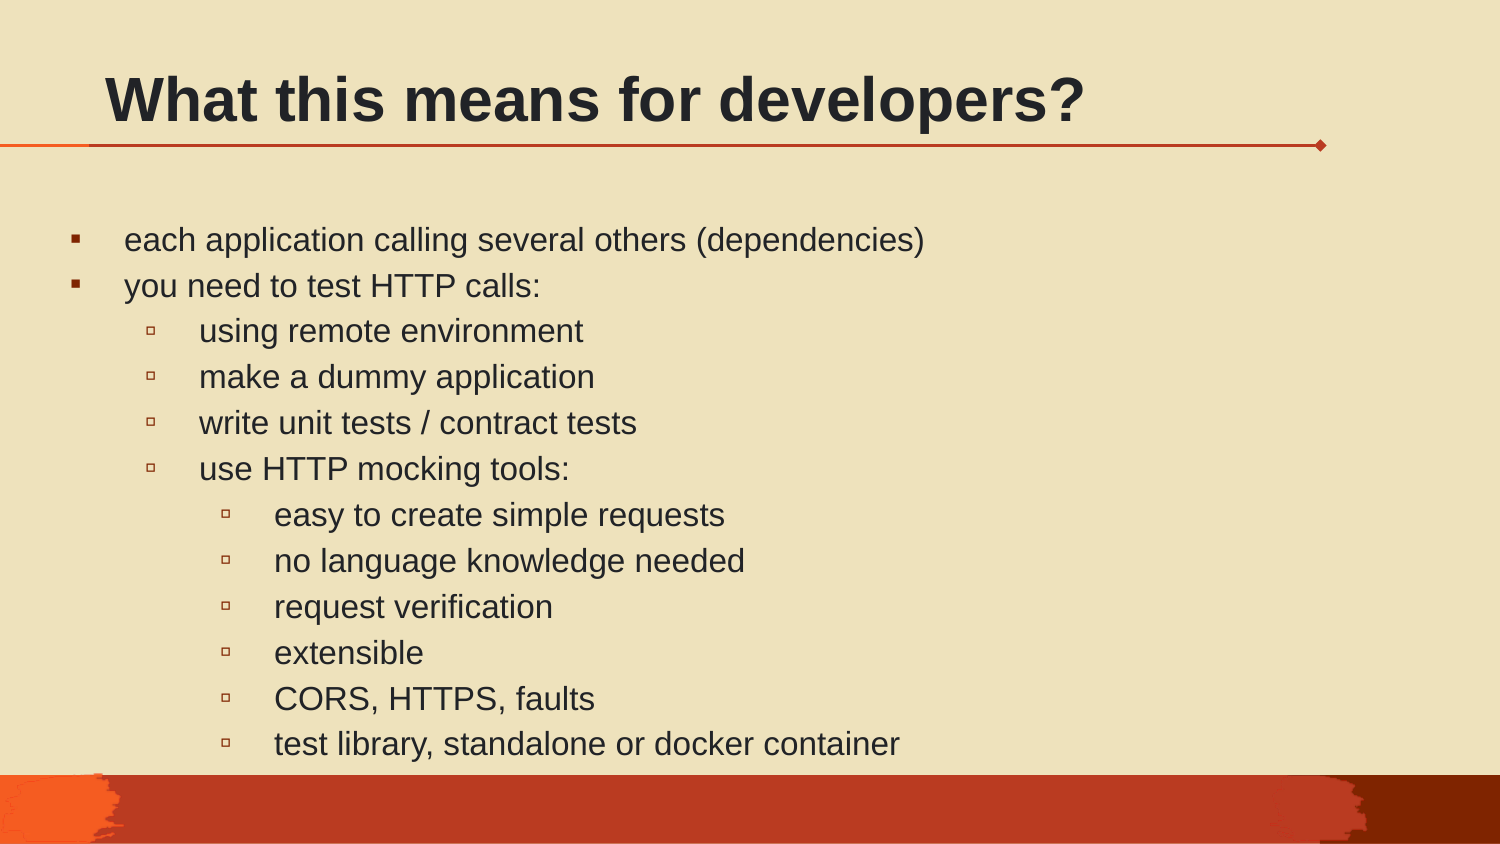

# What this means for developers?
each application calling several others (dependencies)
you need to test HTTP calls:
using remote environment
make a dummy application
write unit tests / contract tests
use HTTP mocking tools:
easy to create simple requests
no language knowledge needed
request verification
extensible
CORS, HTTPS, faults
test library, standalone or docker container